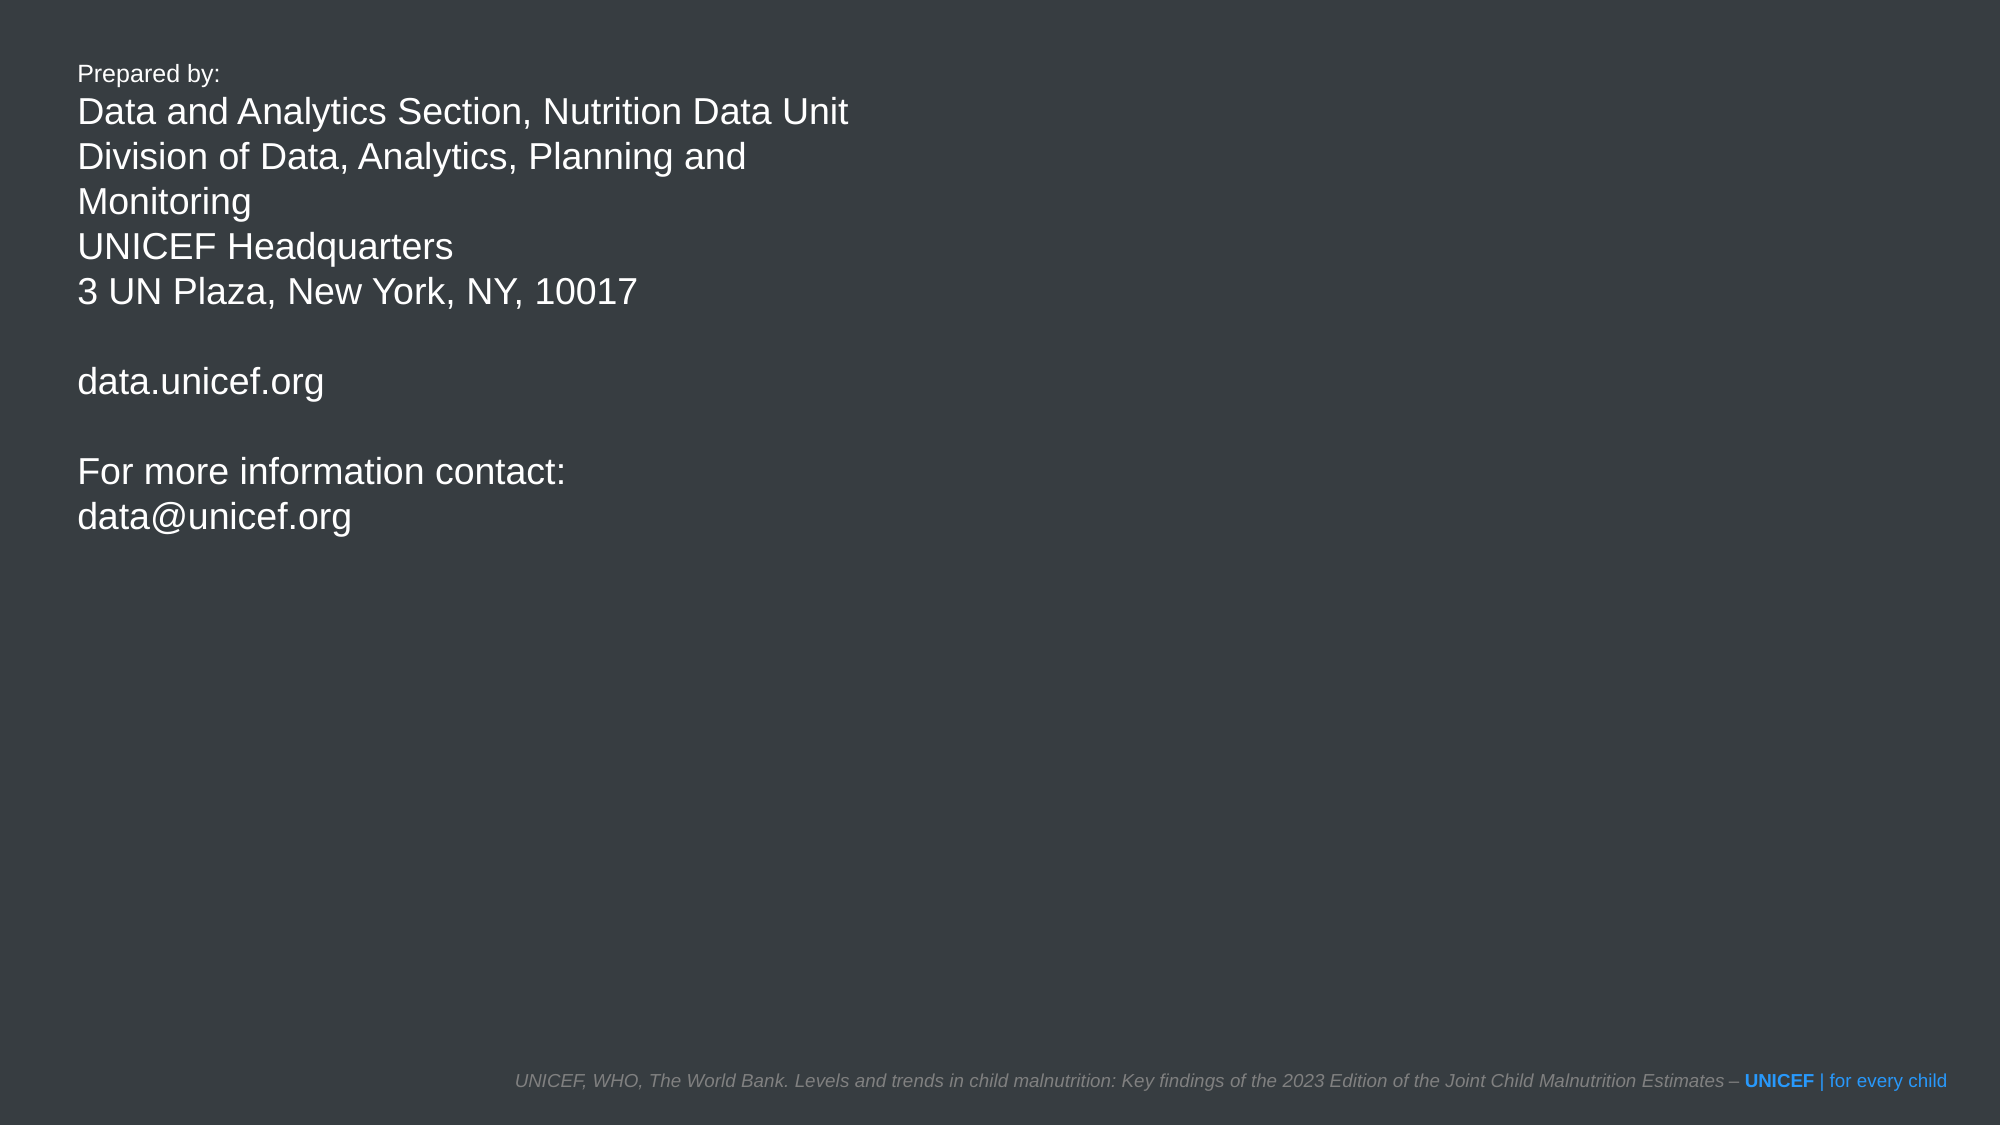

Prepared by:
Data and Analytics Section, Nutrition Data Unit
Division of Data, Analytics, Planning and Monitoring
UNICEF Headquarters
3 UN Plaza, New York, NY, 10017

data.unicef.org

For more information contact:
data@unicef.org